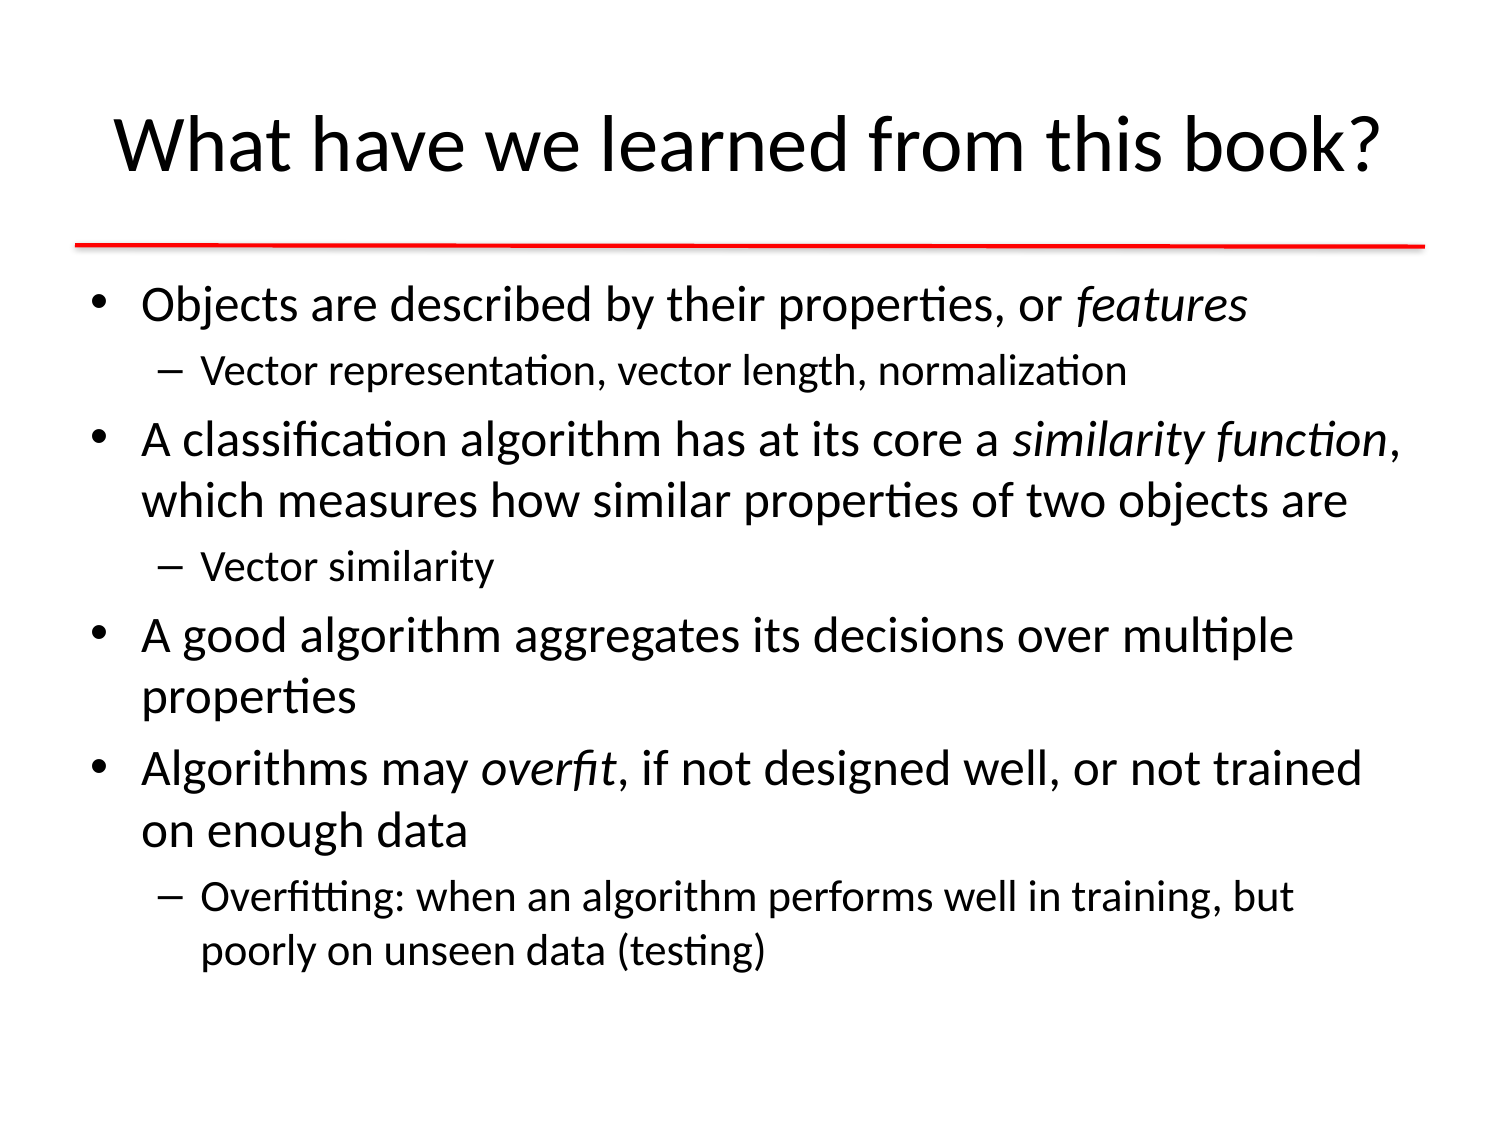

# What have we learned from this book?
Objects are described by their properties, or features
Vector representation, vector length, normalization
A classification algorithm has at its core a similarity function, which measures how similar properties of two objects are
Vector similarity
A good algorithm aggregates its decisions over multiple properties
Algorithms may overfit, if not designed well, or not trained on enough data
Overfitting: when an algorithm performs well in training, but poorly on unseen data (testing)